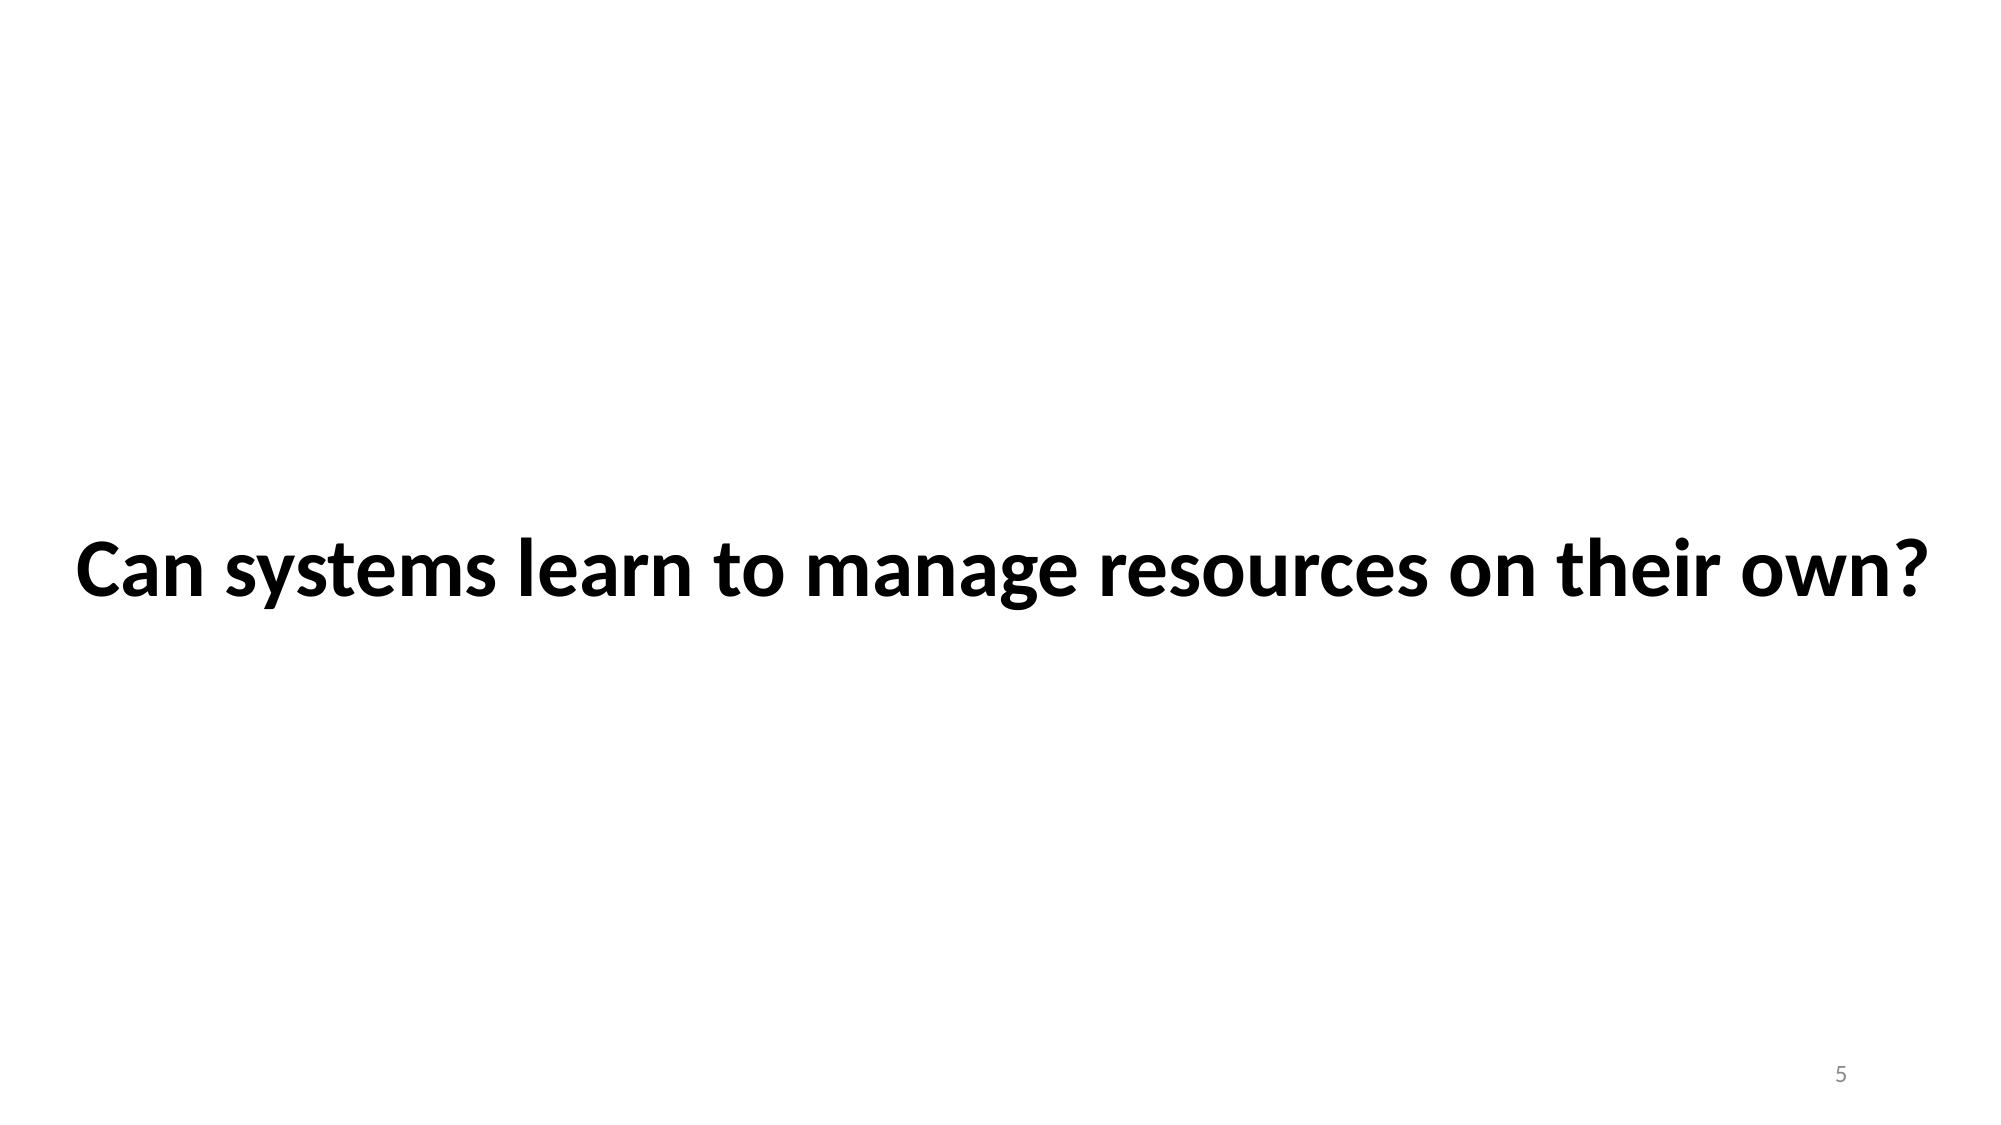

Can systems learn to manage resources on their own?
5